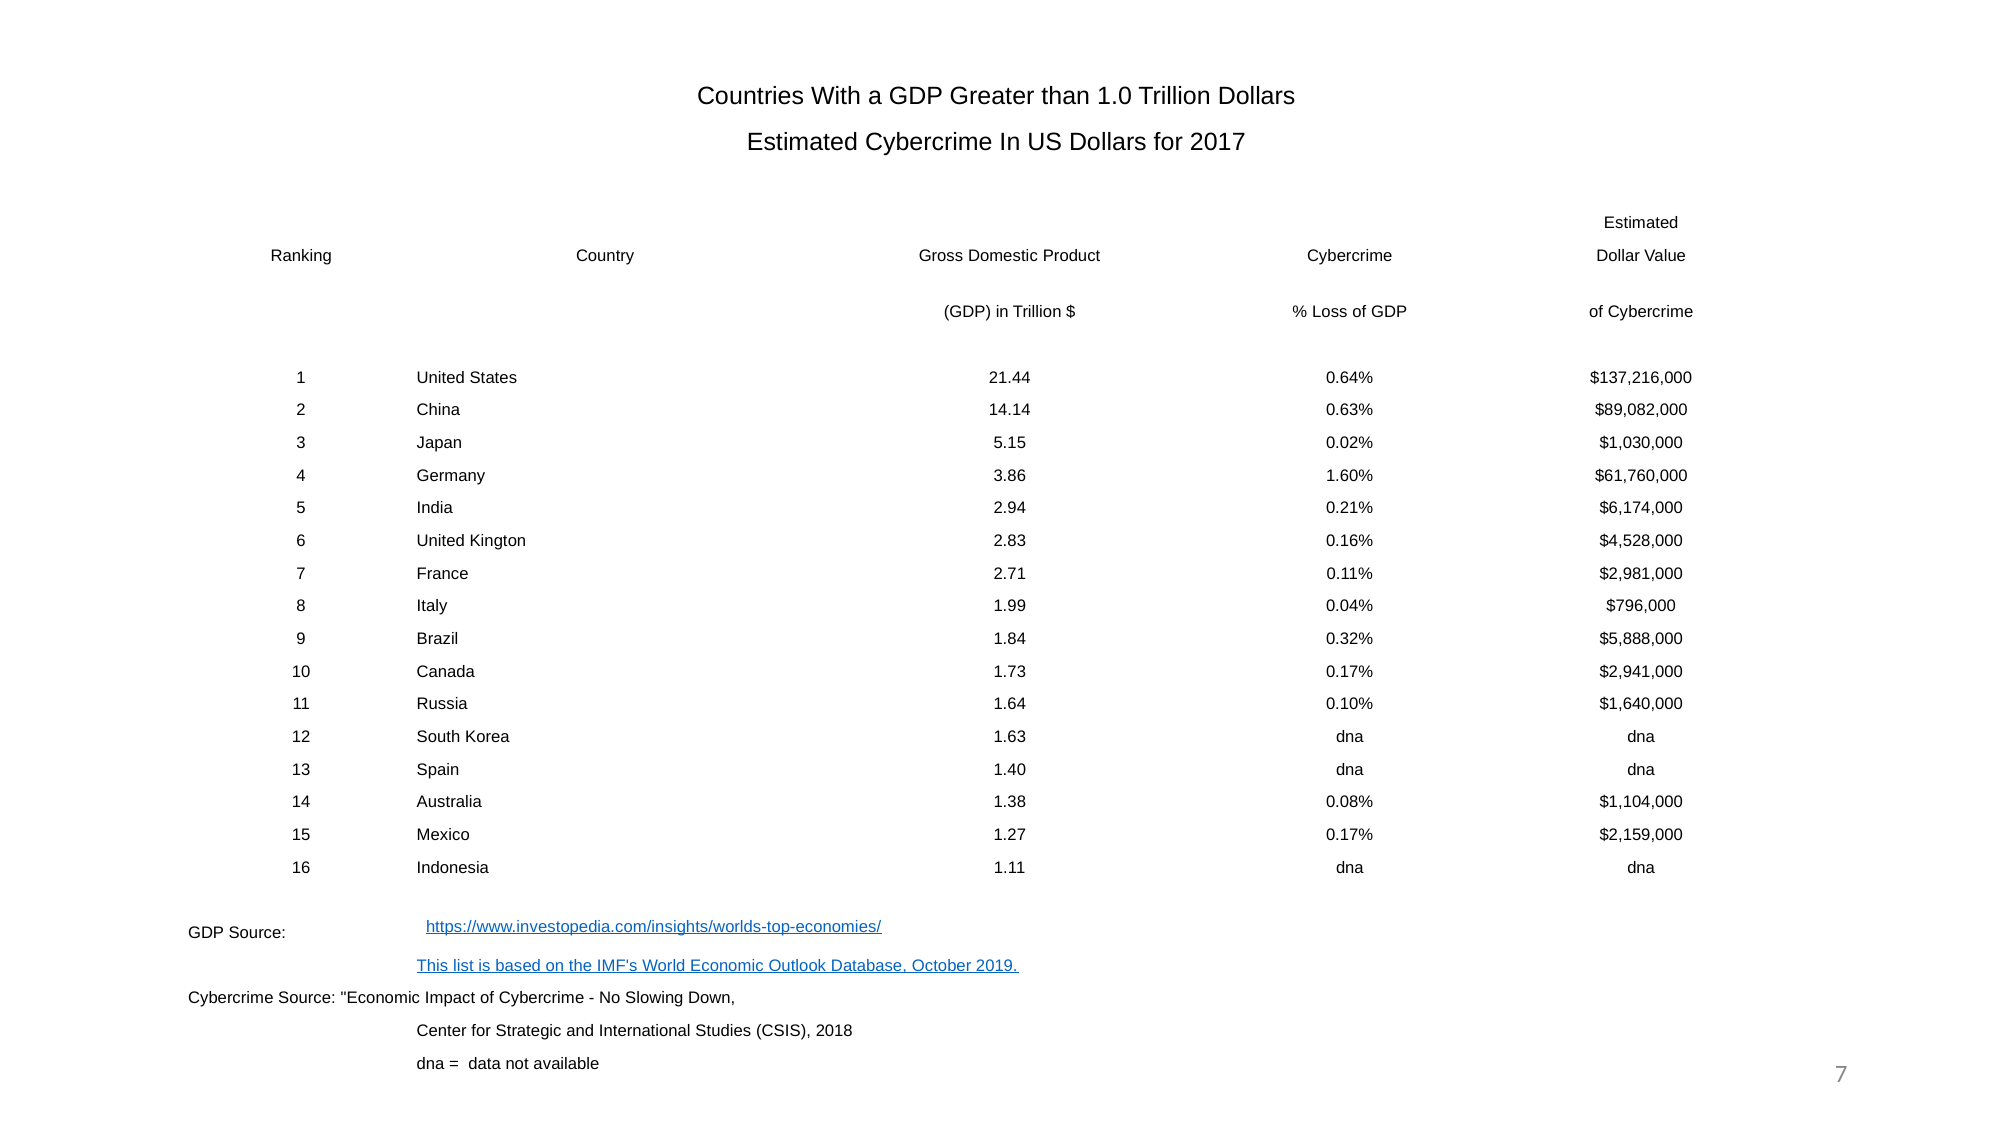

| Countries With a GDP Greater than 1.0 Trillion Dollars |  |  |  |  |
| --- | --- | --- | --- | --- |
| Estimated Cybercrime In US Dollars for 2017 |  |  |  |  |
|  |  |  |  |  |
|  |  |  |  | Estimated |
| Ranking | Country | Gross Domestic Product | Cybercrime | Dollar Value |
|  |  | (GDP) in Trillion $ | % Loss of GDP | of Cybercrime |
|  |  |  |  |  |
| 1 | United States | 21.44 | 0.64% | $137,216,000 |
| 2 | China | 14.14 | 0.63% | $89,082,000 |
| 3 | Japan | 5.15 | 0.02% | $1,030,000 |
| 4 | Germany | 3.86 | 1.60% | $61,760,000 |
| 5 | India | 2.94 | 0.21% | $6,174,000 |
| 6 | United Kington | 2.83 | 0.16% | $4,528,000 |
| 7 | France | 2.71 | 0.11% | $2,981,000 |
| 8 | Italy | 1.99 | 0.04% | $796,000 |
| 9 | Brazil | 1.84 | 0.32% | $5,888,000 |
| 10 | Canada | 1.73 | 0.17% | $2,941,000 |
| 11 | Russia | 1.64 | 0.10% | $1,640,000 |
| 12 | South Korea | 1.63 | dna | dna |
| 13 | Spain | 1.40 | dna | dna |
| 14 | Australia | 1.38 | 0.08% | $1,104,000 |
| 15 | Mexico | 1.27 | 0.17% | $2,159,000 |
| 16 | Indonesia | 1.11 | dna | dna |
|  |  |  |  |  |
| GDP Source: | https://www.investopedia.com/insights/worlds-top-economies/ |  |  |  |
|  | This list is based on the IMF's World Economic Outlook Database, October 2019. |  |  |  |
| Cybercrime Source: "Economic Impact of Cybercrime - No Slowing Down, |  |  |  |  |
|  | Center for Strategic and International Studies (CSIS), 2018 |  |  |  |
|  | dna = data not available |  |  |  |
7